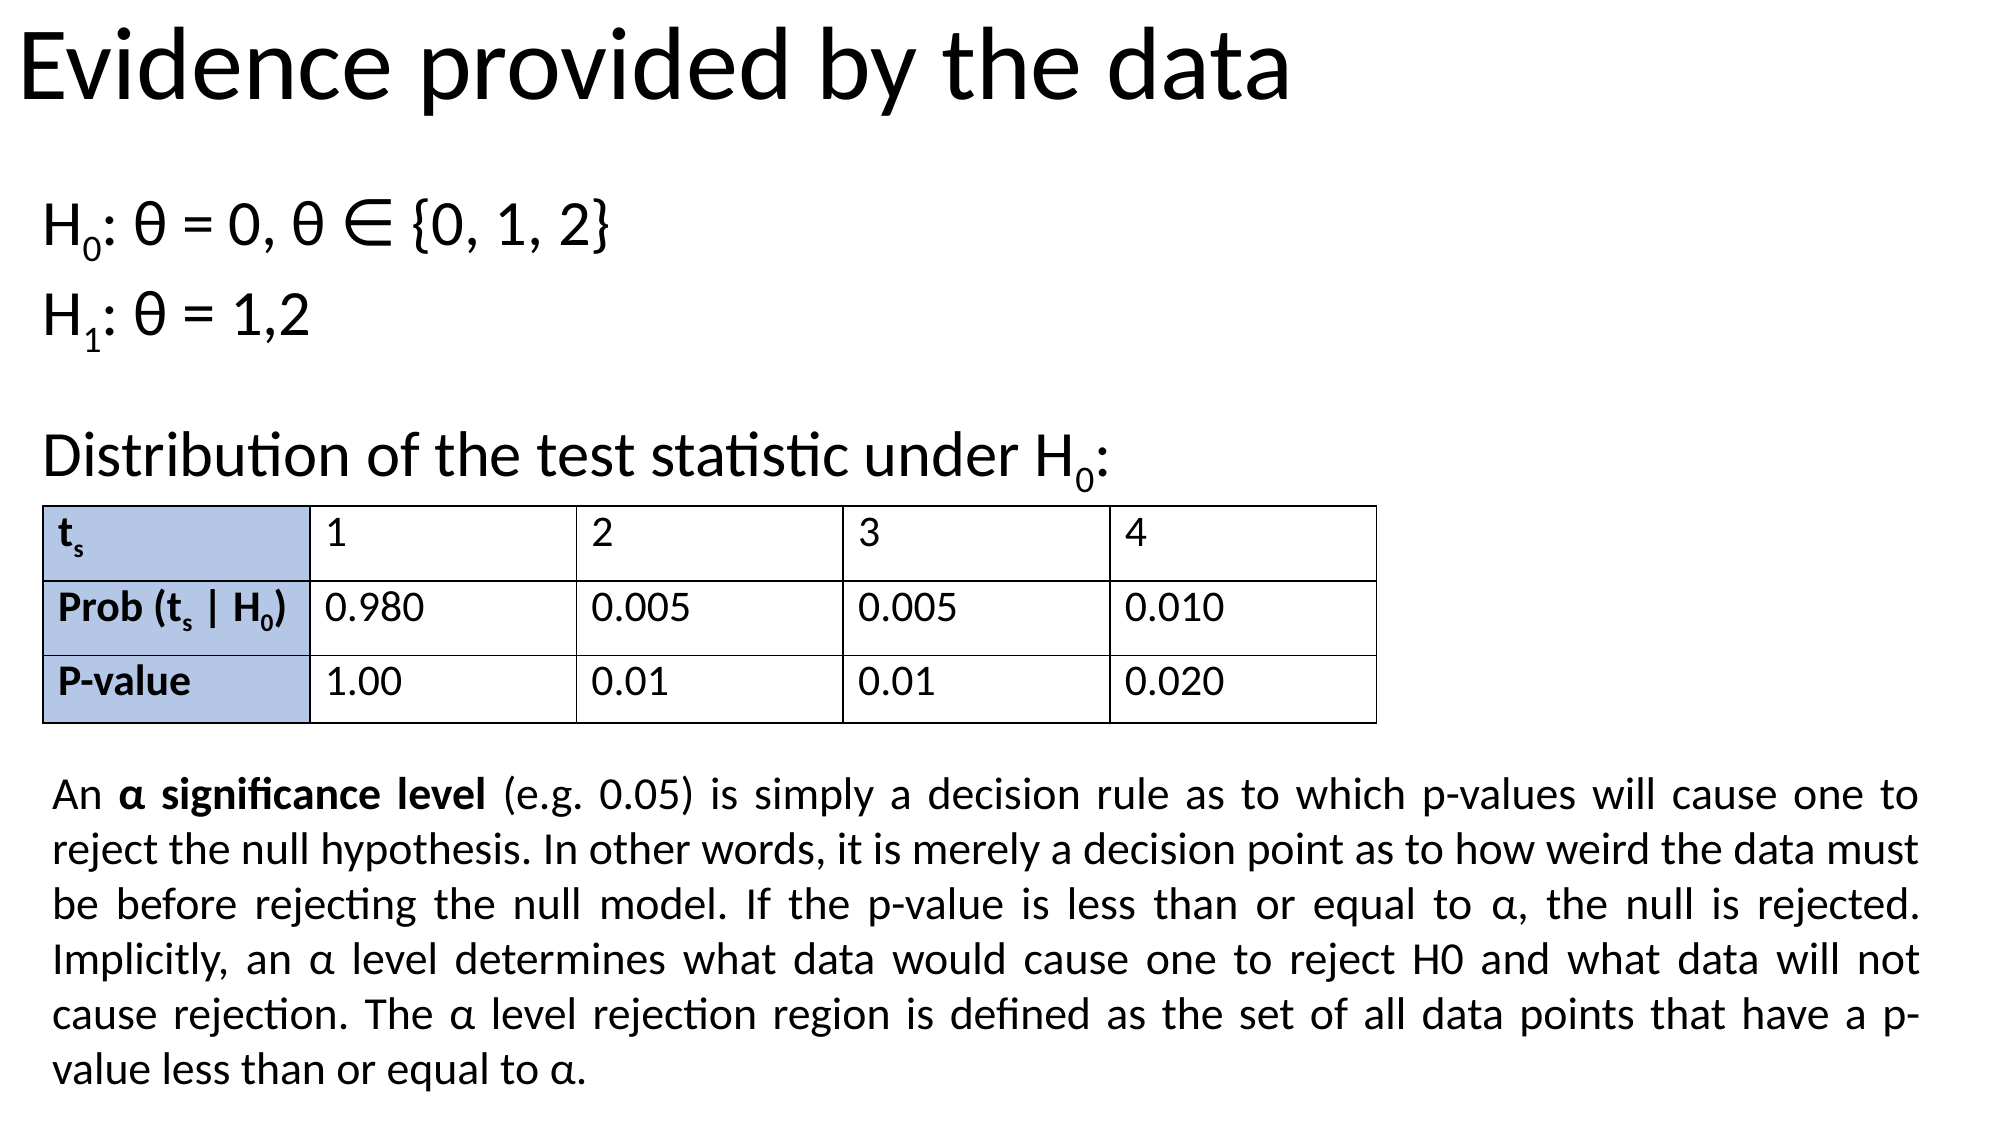

Evidence provided by the data
H0: θ = 0, θ ∈ {0, 1, 2}
H1: θ = 1,2
Distribution of the test statistic under H0:
| ts | 1 | 2 | 3 | 4 |
| --- | --- | --- | --- | --- |
| Prob (ts | H0) | 0.980 | 0.005 | 0.005 | 0.010 |
| P-value | 1.00 | 0.01 | 0.01 | 0.020 |
An α significance level (e.g. 0.05) is simply a decision rule as to which p-values will cause one to reject the null hypothesis. In other words, it is merely a decision point as to how weird the data must be before rejecting the null model. If the p-value is less than or equal to α, the null is rejected. Implicitly, an α level determines what data would cause one to reject H0 and what data will not cause rejection. The α level rejection region is defined as the set of all data points that have a p-value less than or equal to α.